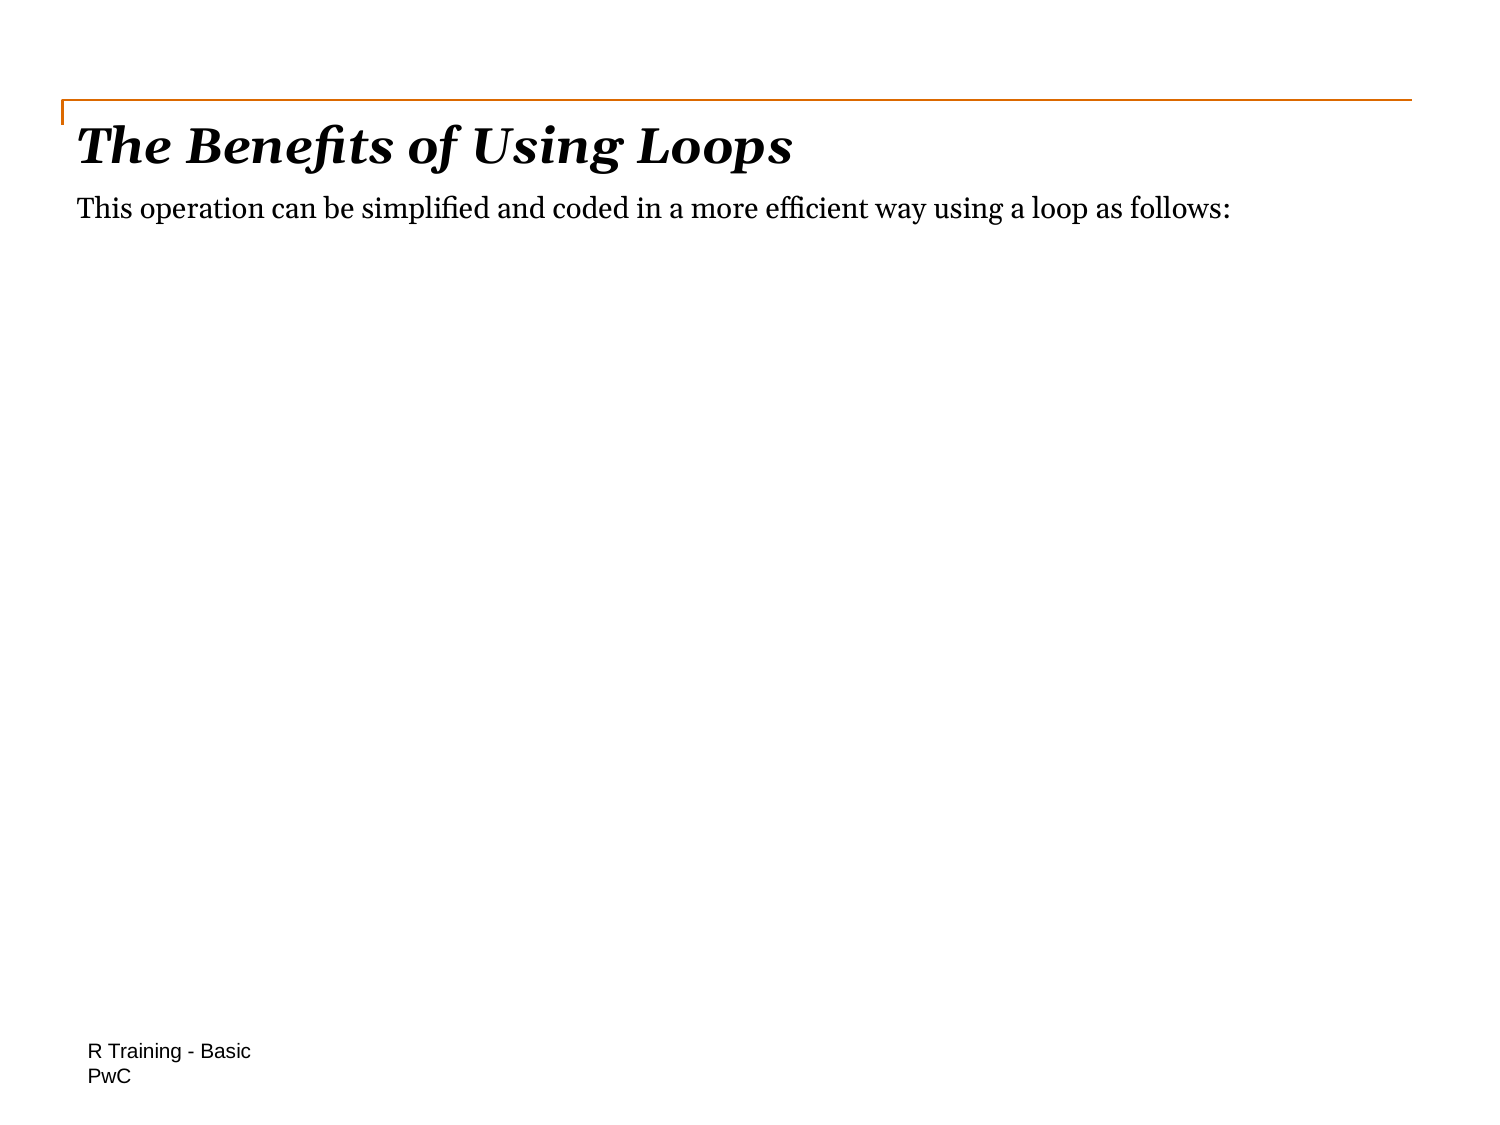

# The Benefits of Using Loops
This operation can be simplified and coded in a more efficient way using a loop as follows:

R Training - Basic